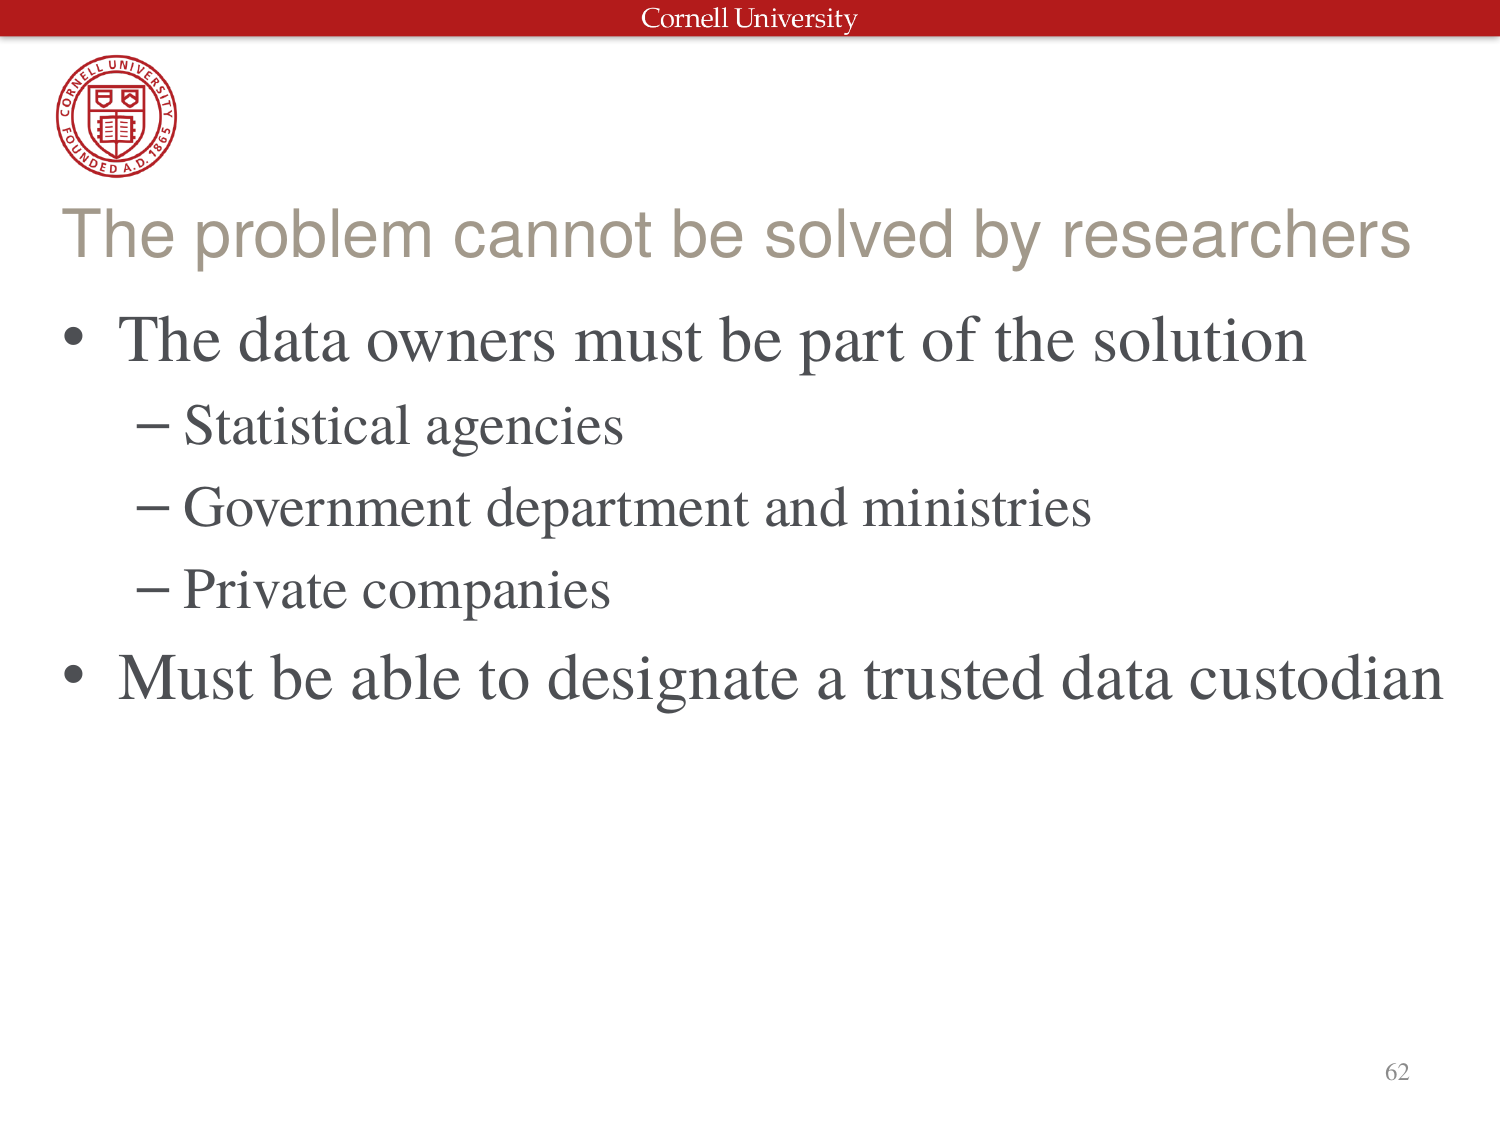

# The problem cannot be solved by researchers
The data owners must be part of the solution
Statistical agencies
Government department and ministries
Private companies
Must be able to designate a trusted data custodian

62